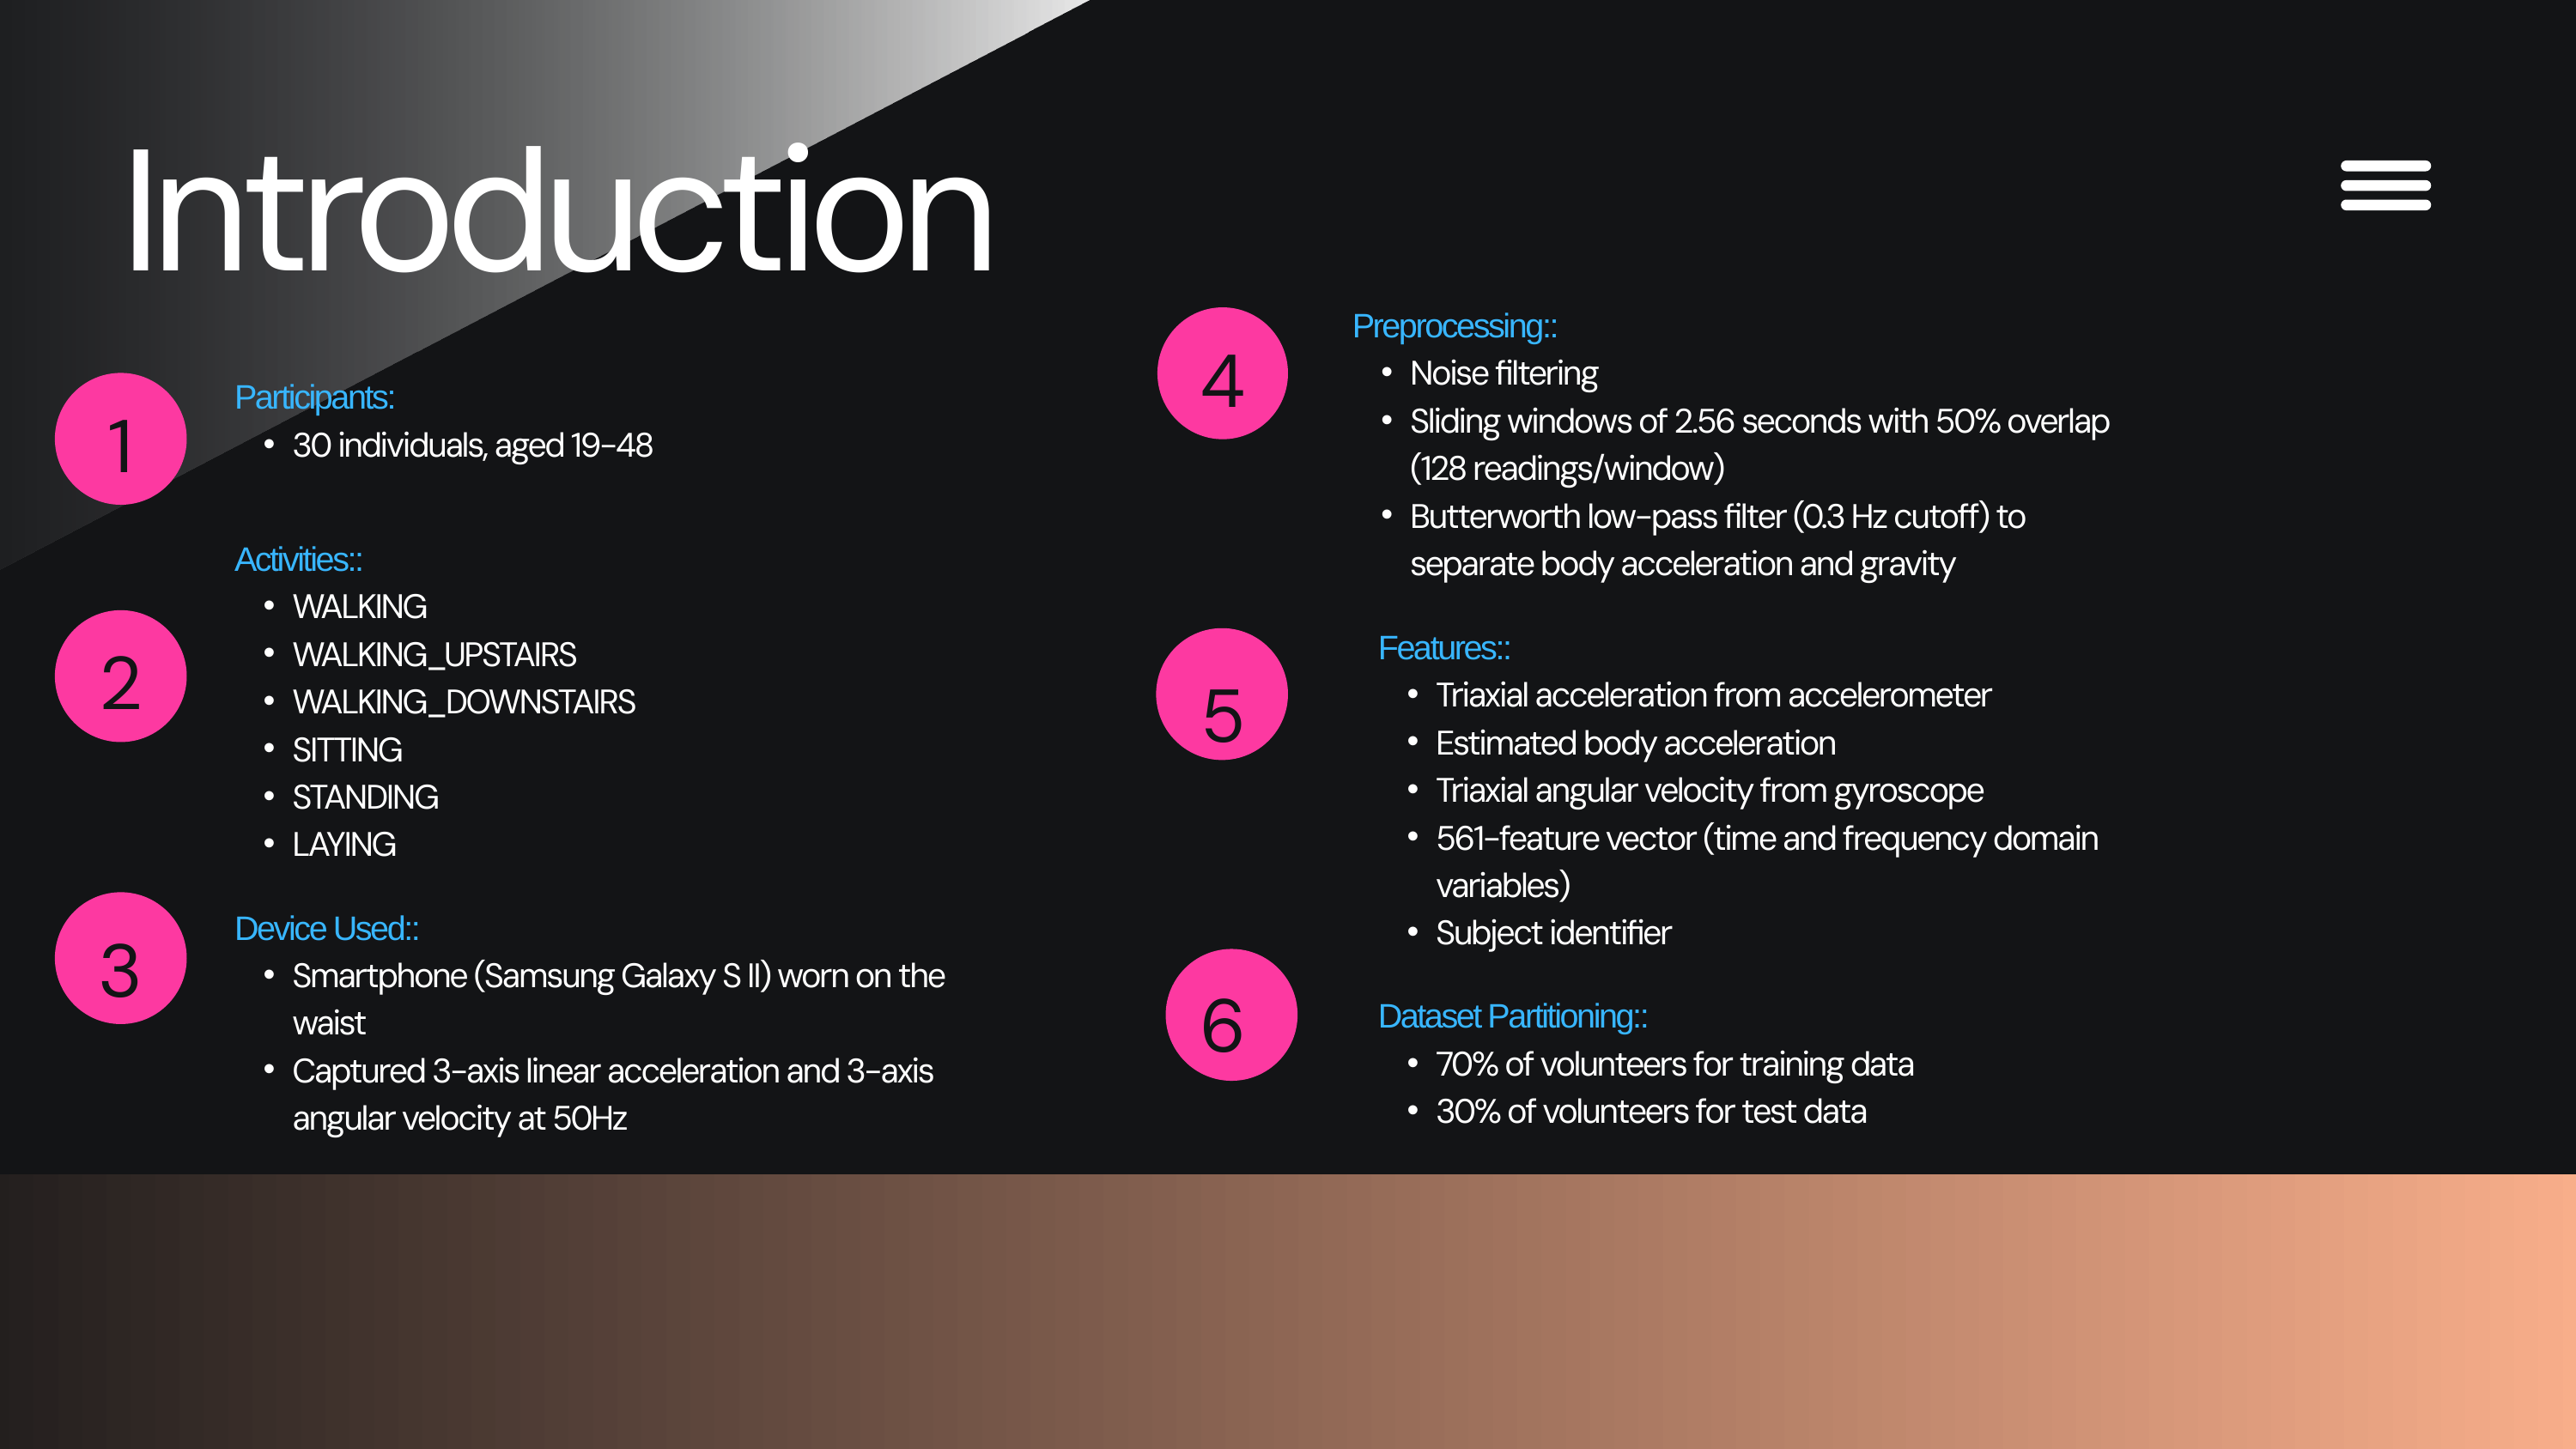

Introduction

Preprocessing::
Noise filtering​
Sliding windows of 2.56 seconds with 50% overlap (128 readings/window)​
Butterworth low-pass filter (0.3 Hz cutoff) to separate body acceleration and gravity​

4
Participants:
30 individuals, aged 19-48

1
Activities::
WALKING​
WALKING_UPSTAIRS​
WALKING_DOWNSTAIRS​
SITTING​
STANDING​
LAYING​

Features::
Triaxial acceleration from accelerometer​
Estimated body acceleration​
Triaxial angular velocity from gyroscope​
561-feature vector (time and frequency domain variables)​
Subject identifier

2

5
1
1

Device Used::
Smartphone (Samsung Galaxy S II) worn on the waist​
Captured 3-axis linear acceleration and 3-axis angular velocity at 50Hz​

3

6
1
Dataset Partitioning::
70% of volunteers for training data​
30% of volunteers for test data​